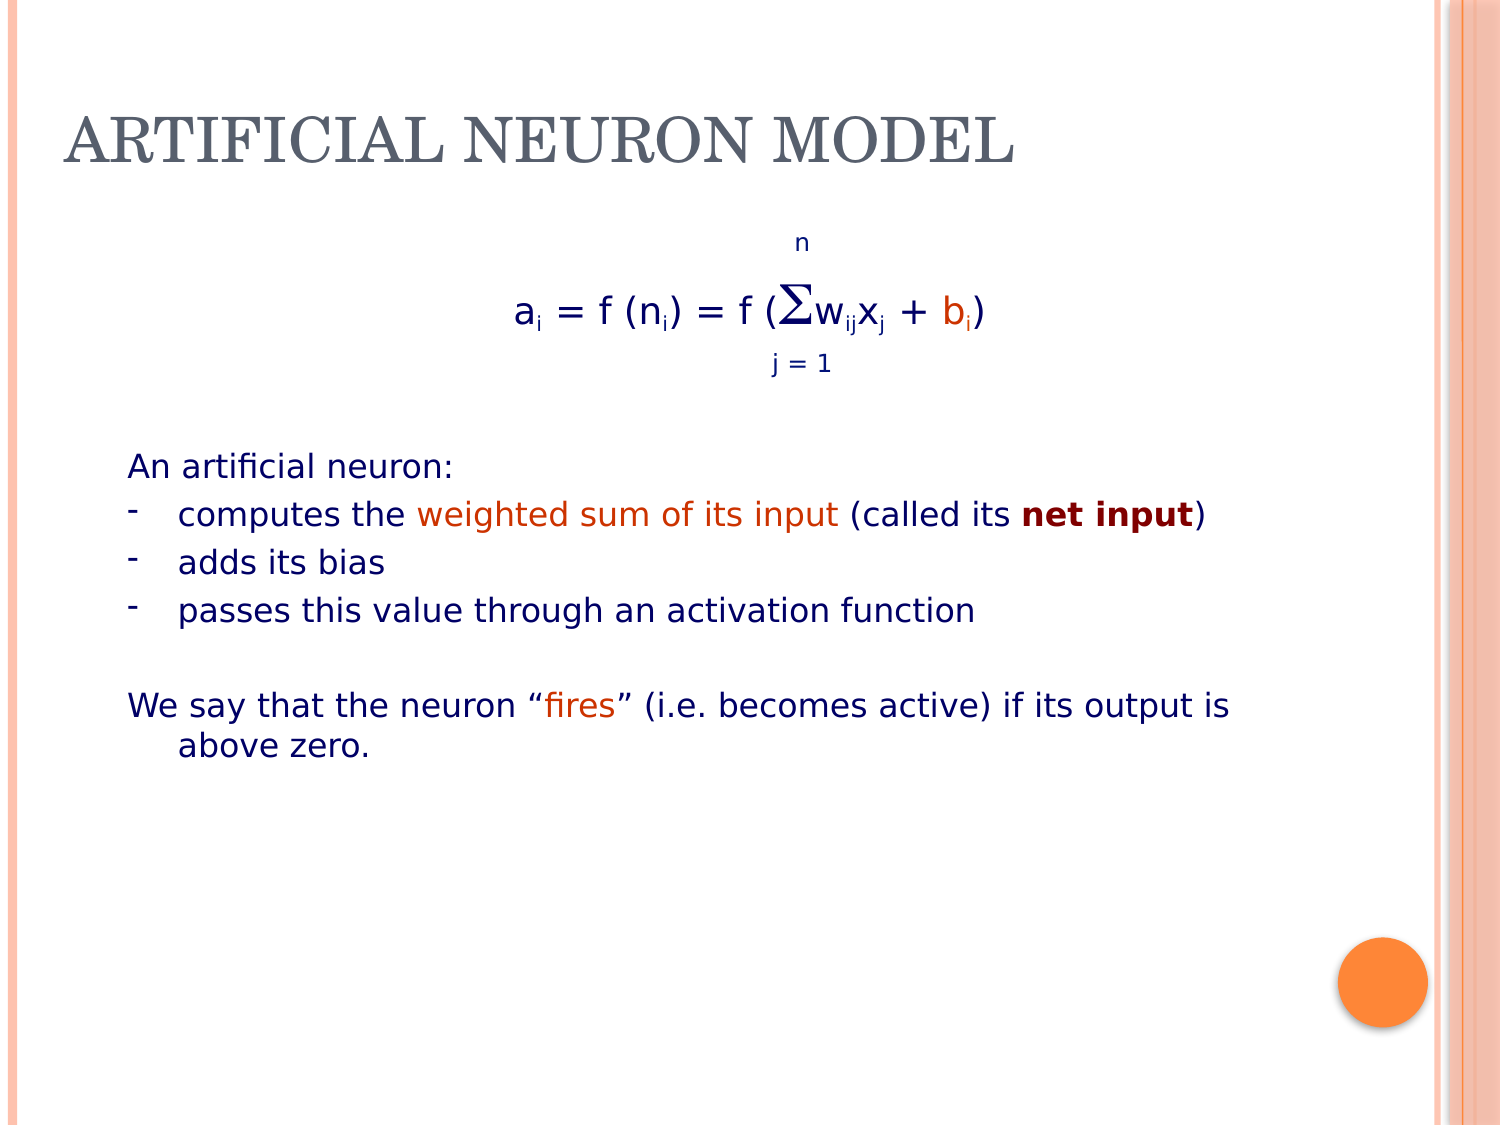

# Artificial Neuron Model
n
ai  = f (ni) = f (Σwijxj  + bi)
j = 1

An artificial neuron:
computes the weighted sum of its input (called its net input)
adds its bias
passes this value through an activation function

We say that the neuron “fires” (i.e. becomes active) if its output is  above zero.